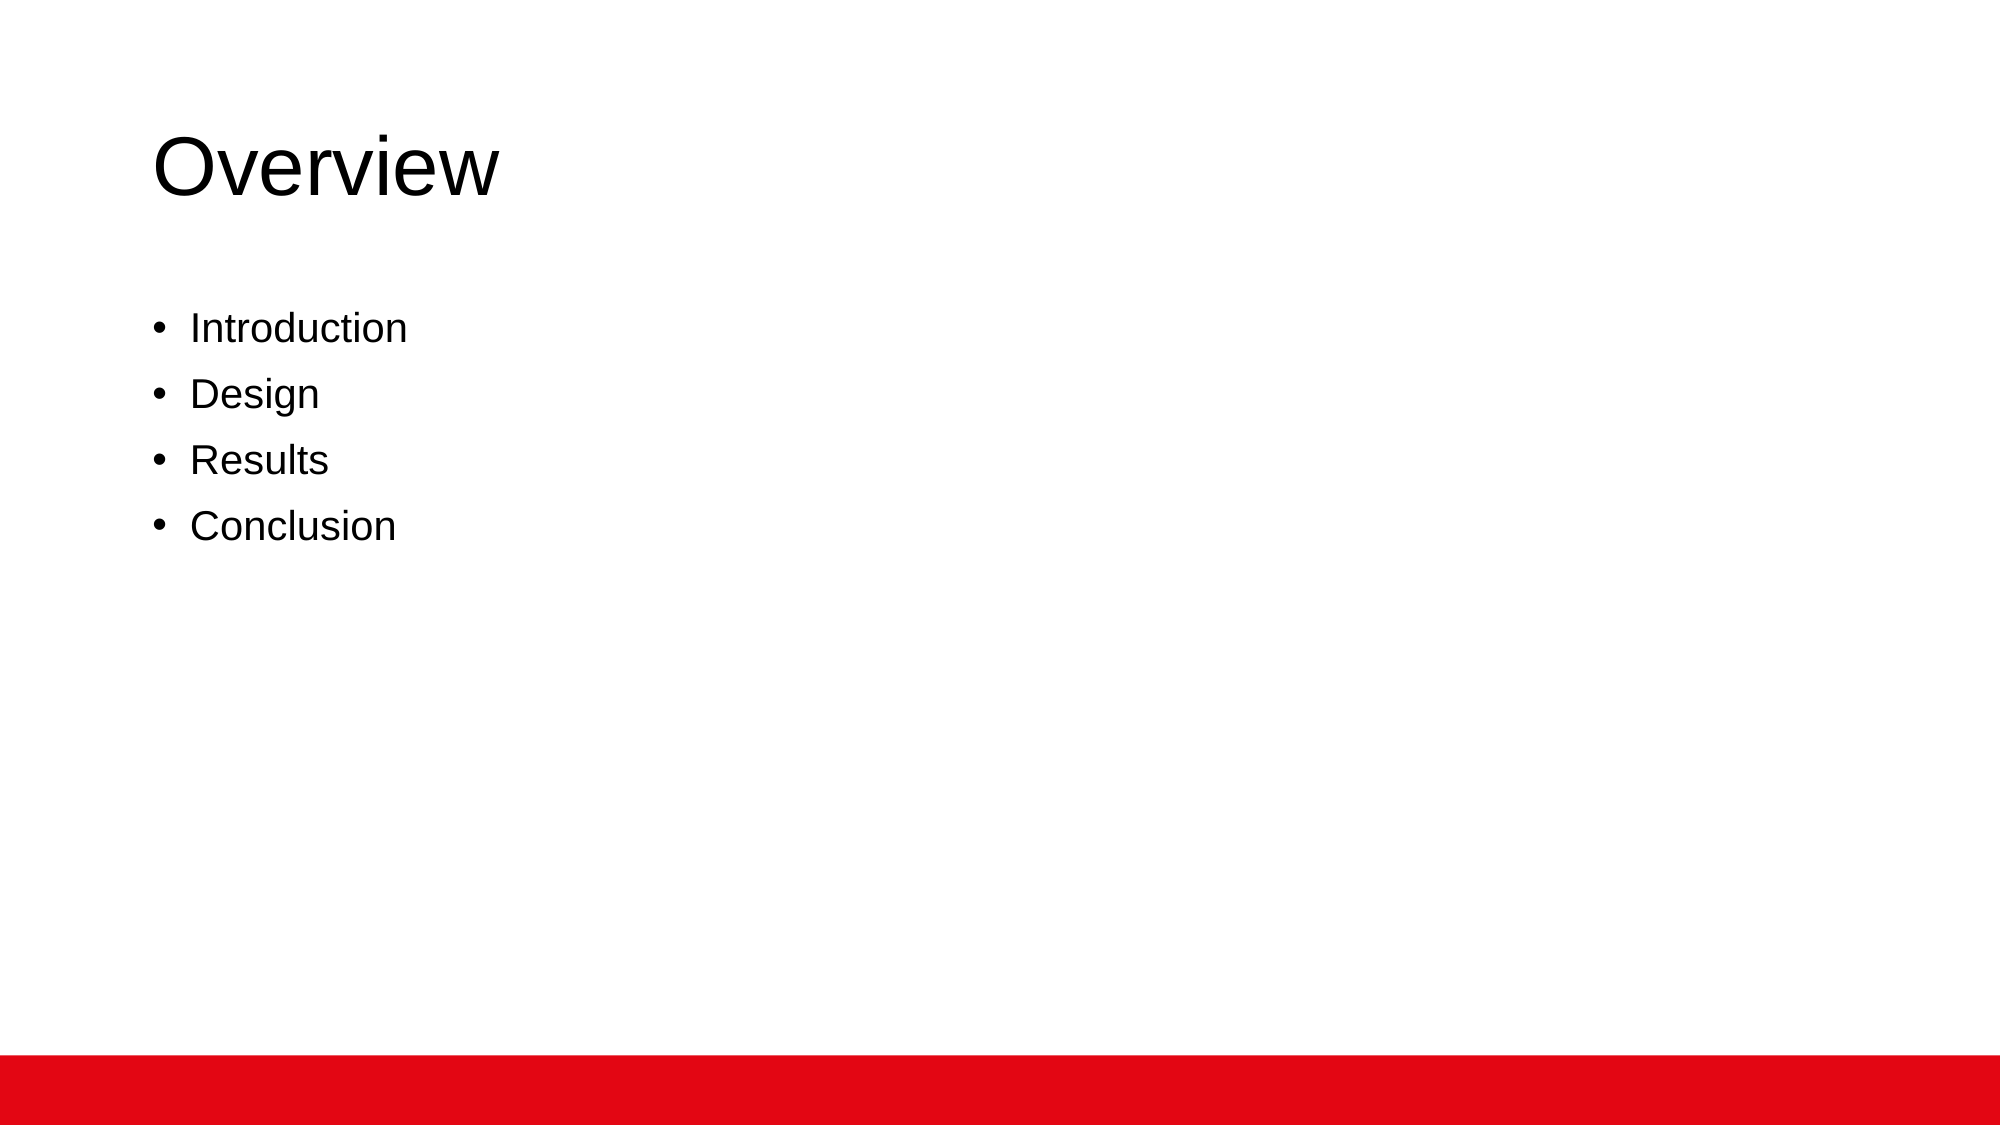

# Overview
Introduction
Design
Results
Conclusion
Enhancing Log Analytics with Generative AI – Edin Guso
2